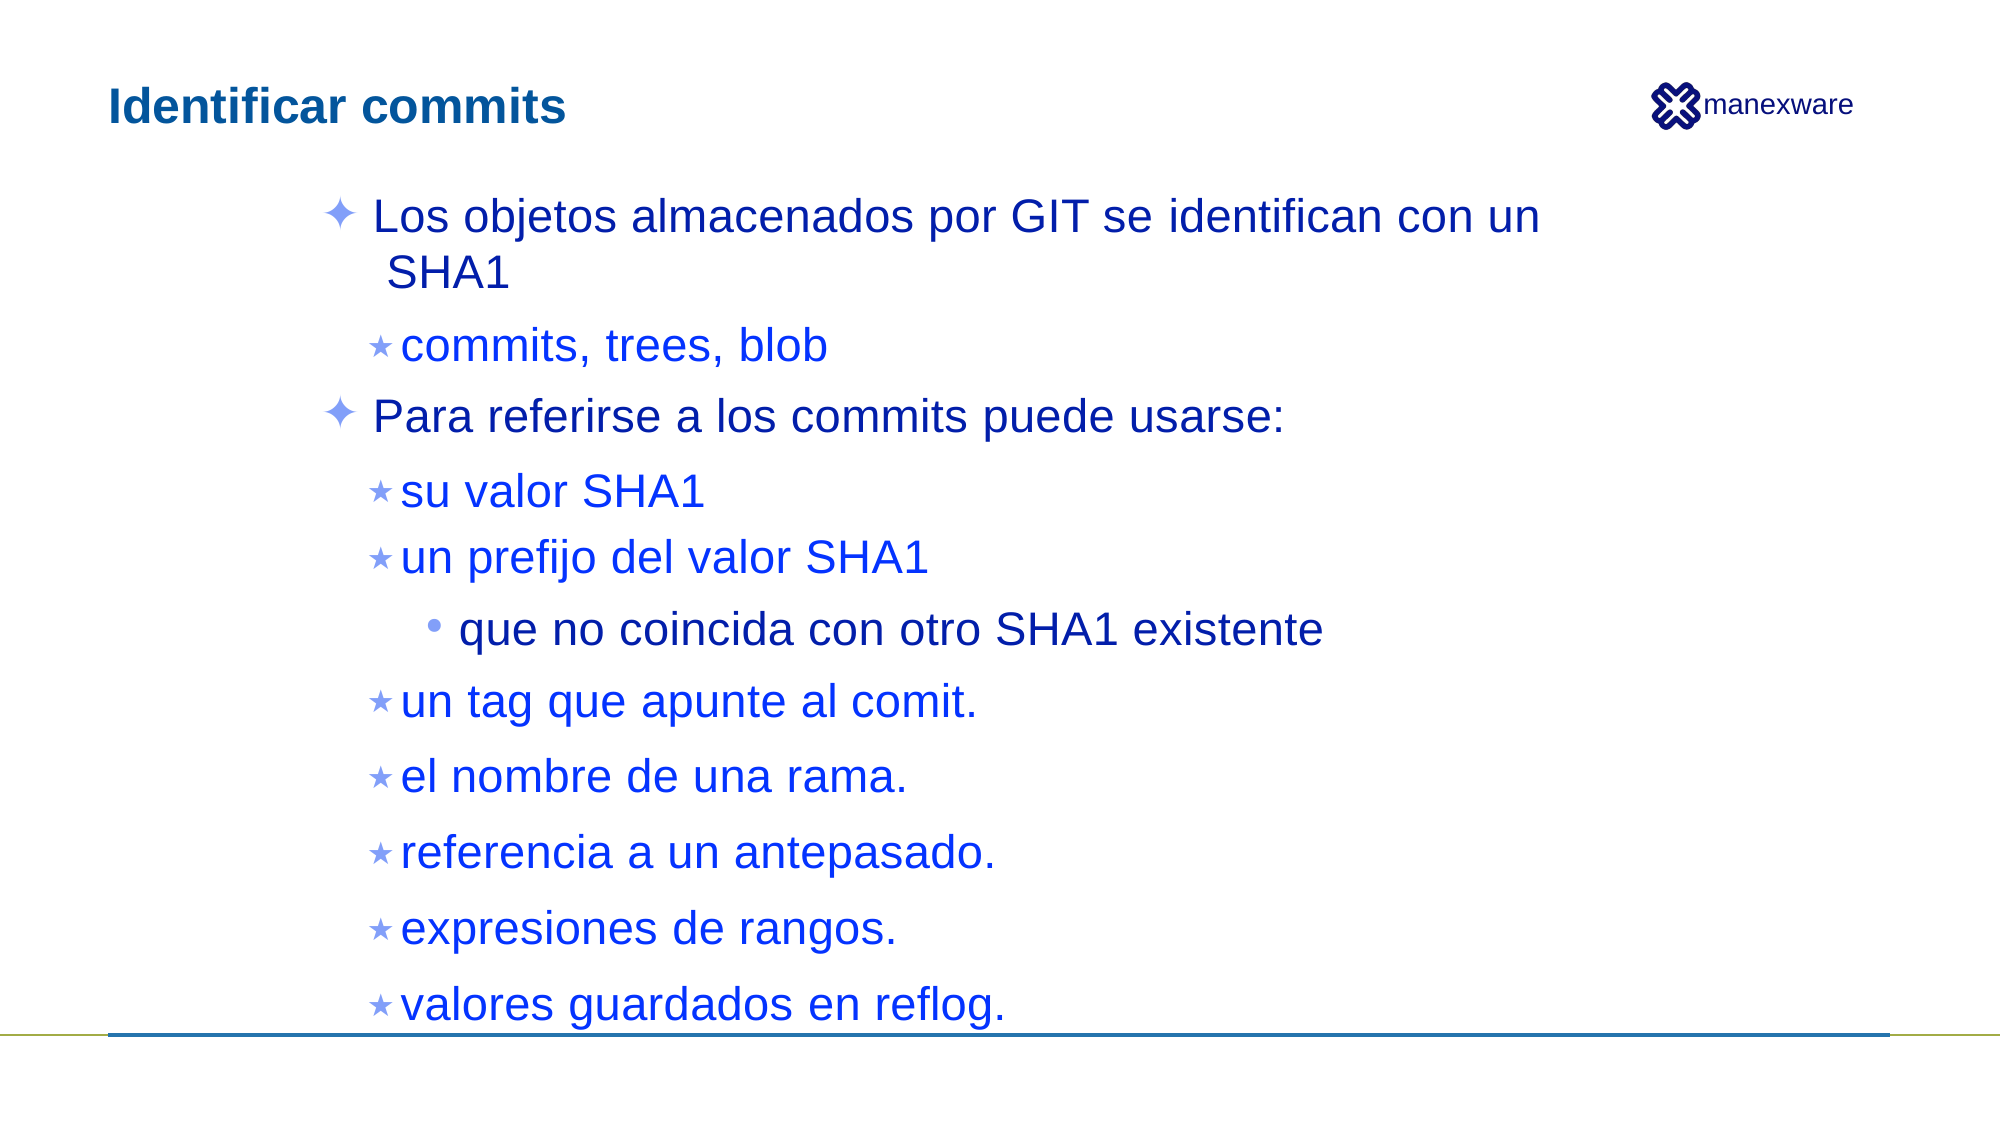

# Identificar commits
Los objetos almacenados por GIT se identifican con un  SHA1
★ commits, trees, blob
Para referirse a los commits puede usarse:
★ su valor SHA1
★ un prefijo del valor SHA1
que no coincida con otro SHA1 existente
★ un tag que apunte al comit.
★ el nombre de una rama.
★ referencia a un antepasado.
★ expresiones de rangos.
★ valores guardados en reflog.